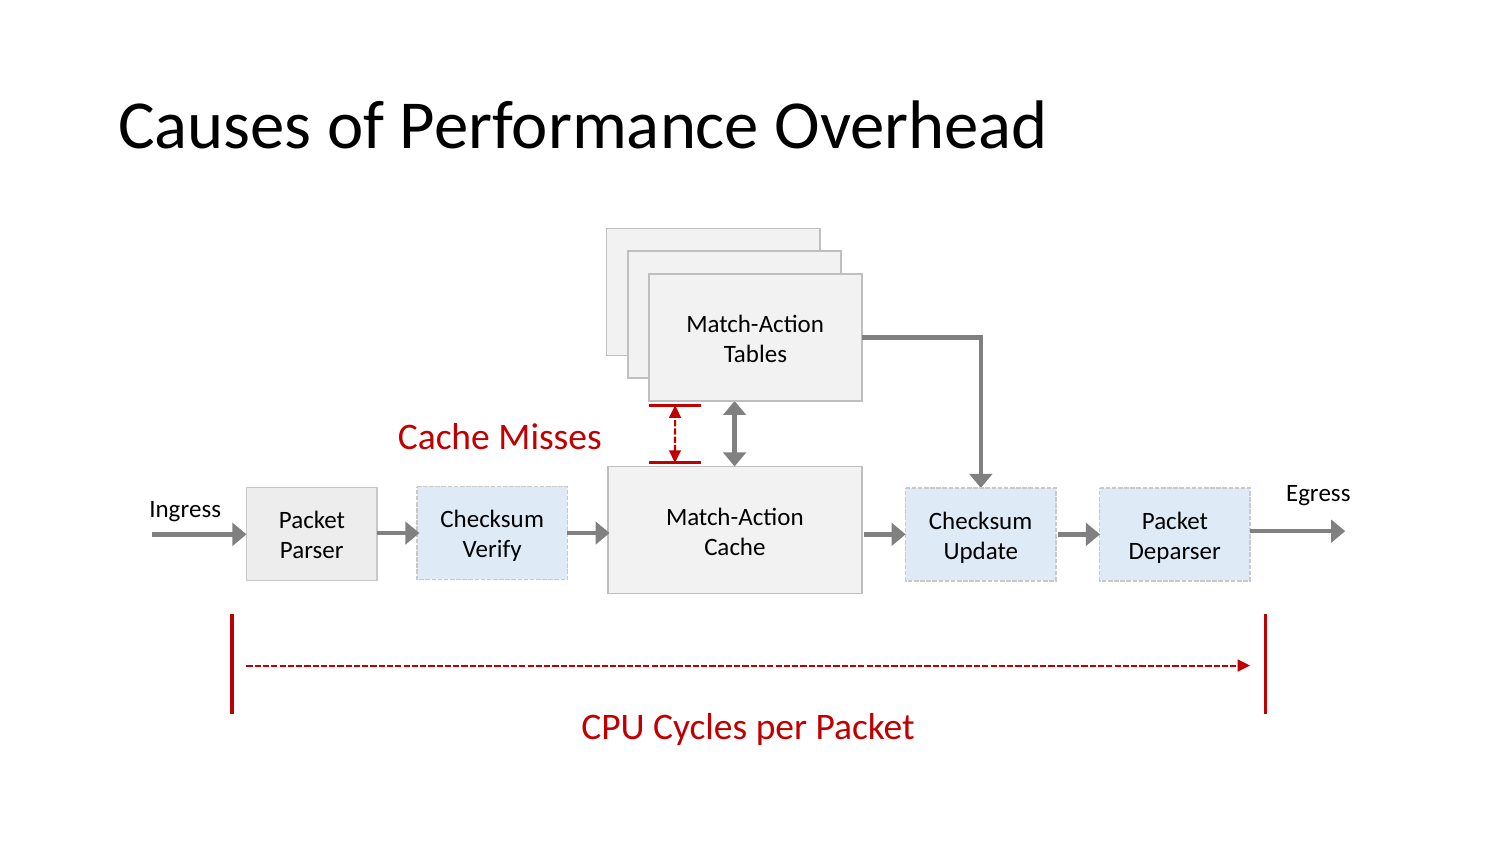

# Causes of Performance Overhead

Match-Action
Tables
Match-Action
Cache
Egress
Ingress
Checksum
Verify
Packet
Parser
Checksum Update
Packet
Deparser
Cache Misses
CPU Cycles per Packet